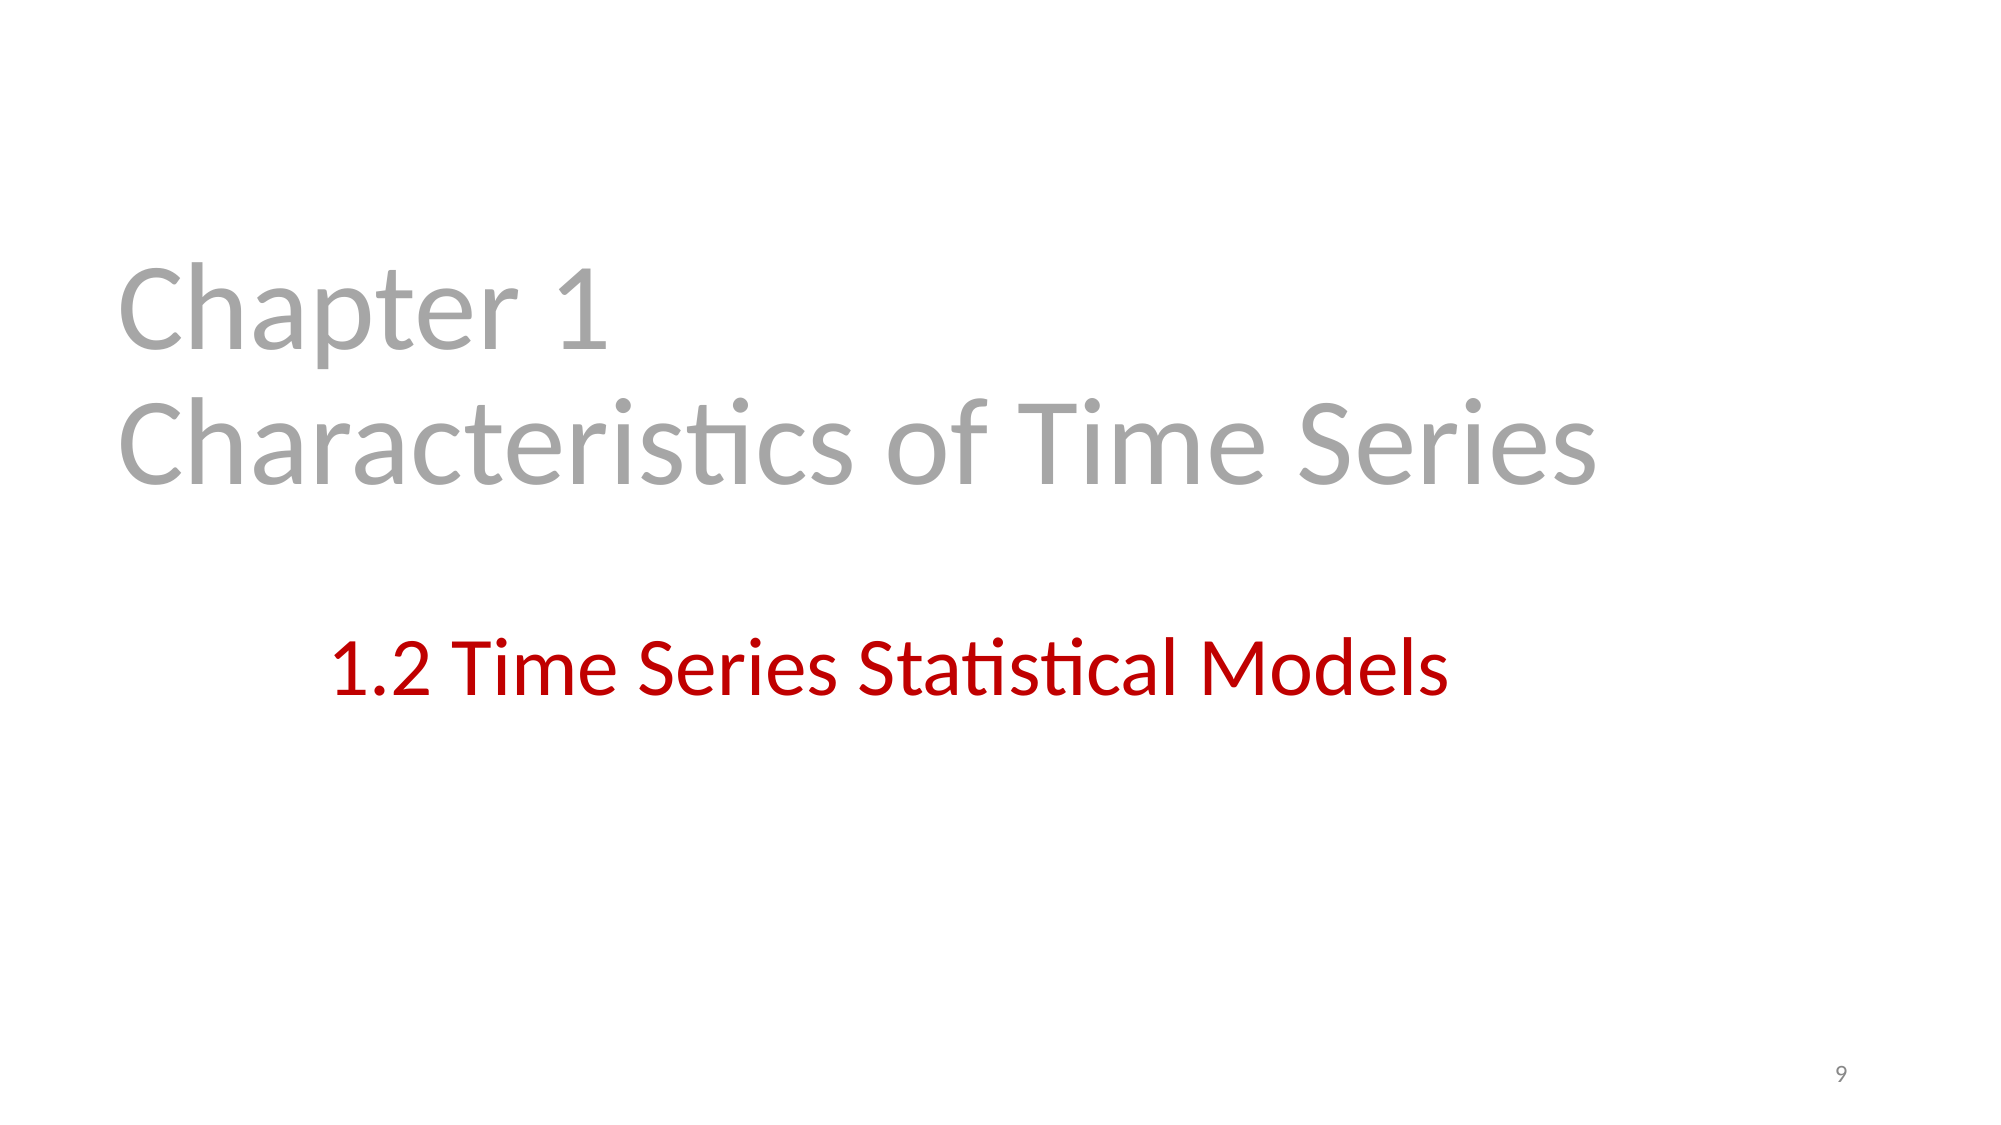

# Chapter 1 Characteristics of Time Series
1.2 Time Series Statistical Models
9